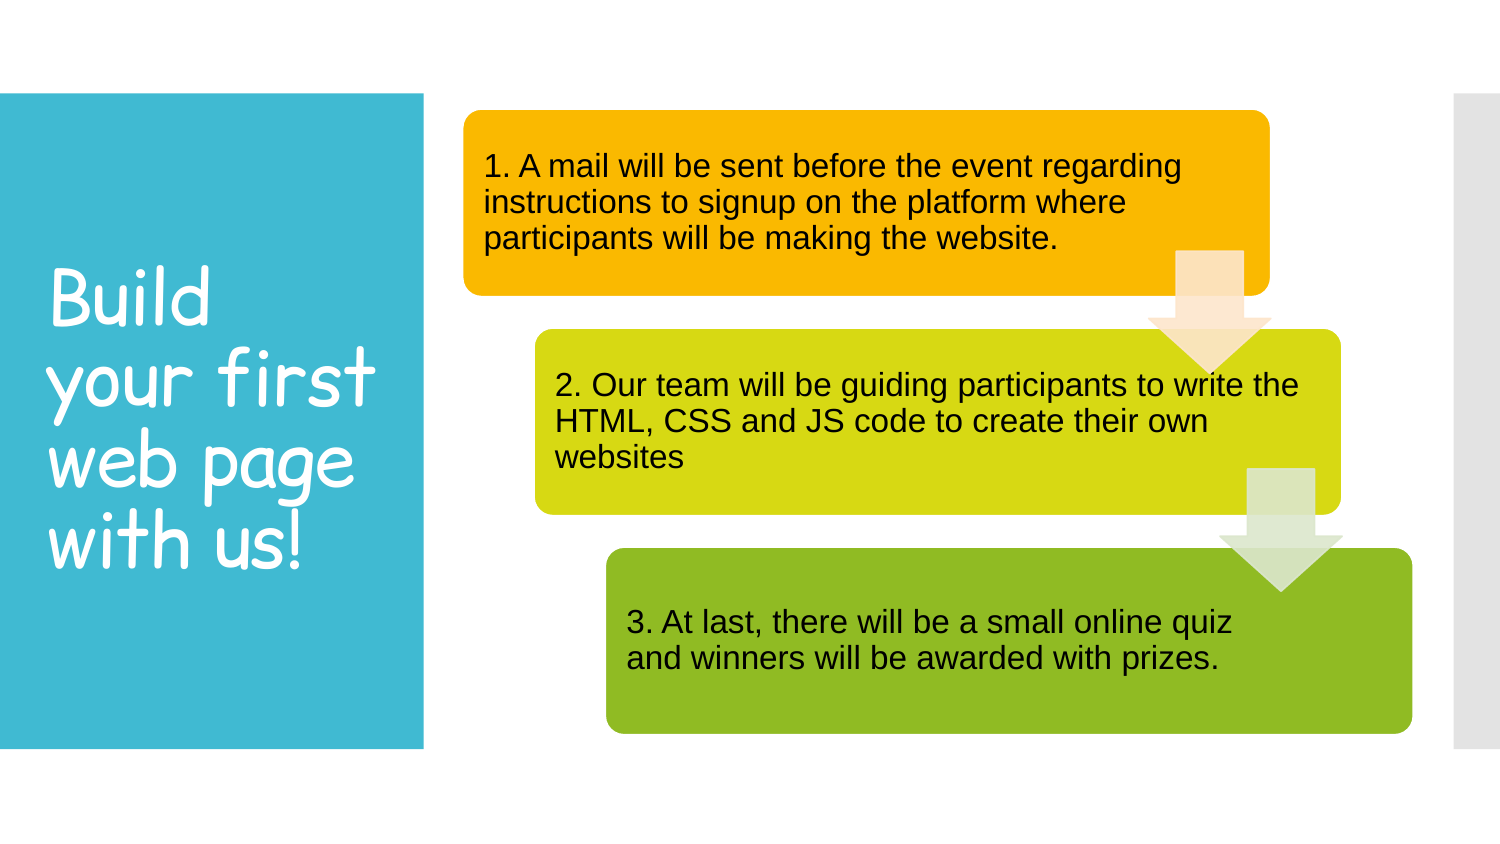

1. A mail will be sent before the event regarding instructions to signup on the platform where participants will be making the website.
2. Our team will be guiding participants to write the HTML, CSS and JS code to create their own websites
3. At last, there will be a small online quiz and winners will be awarded with prizes.

# Build your first web page with us!